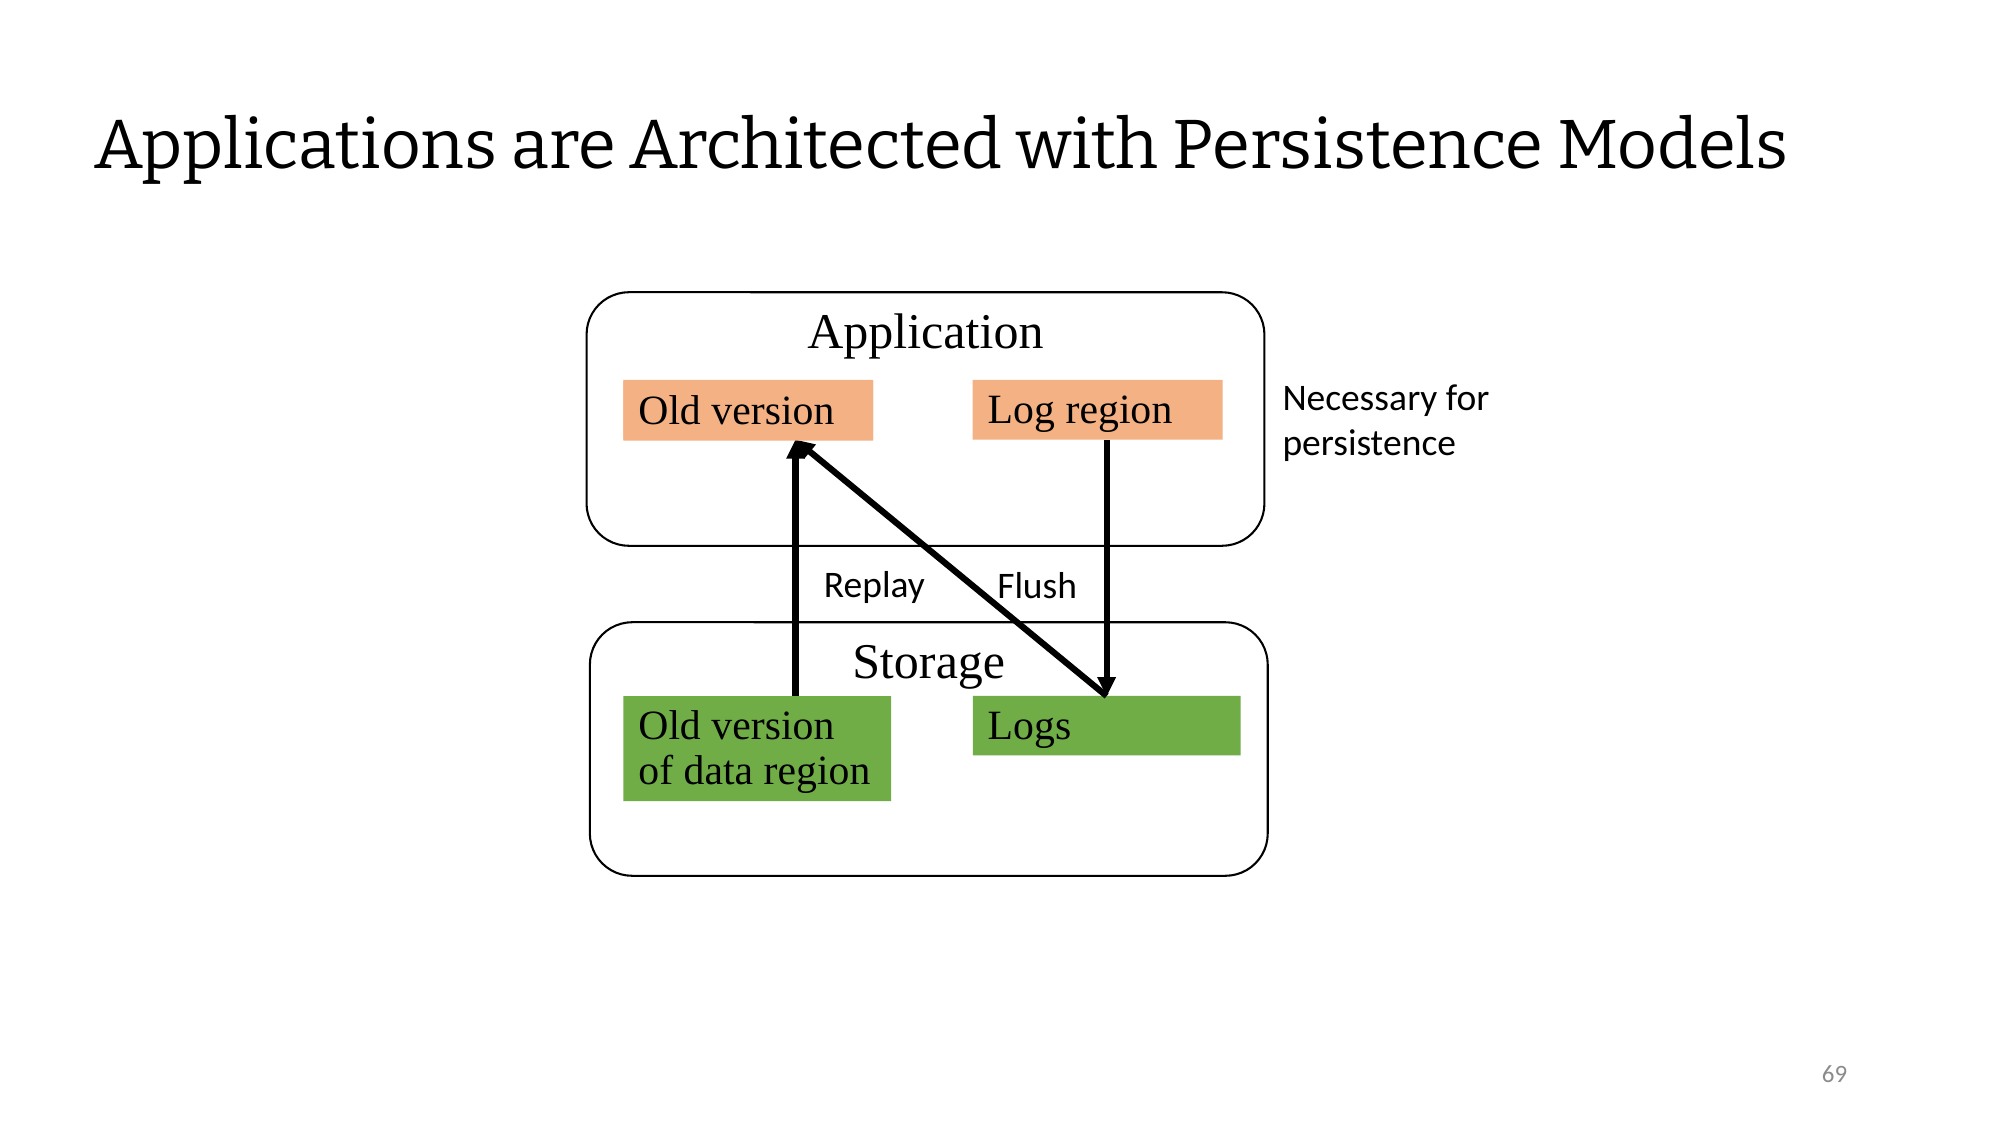

Applications are Architected with Persistence Models
Application

Necessary for
persistence
Data region
Log region
Old version
Replay
Flush
Storage

Old version of data region
Logs
69